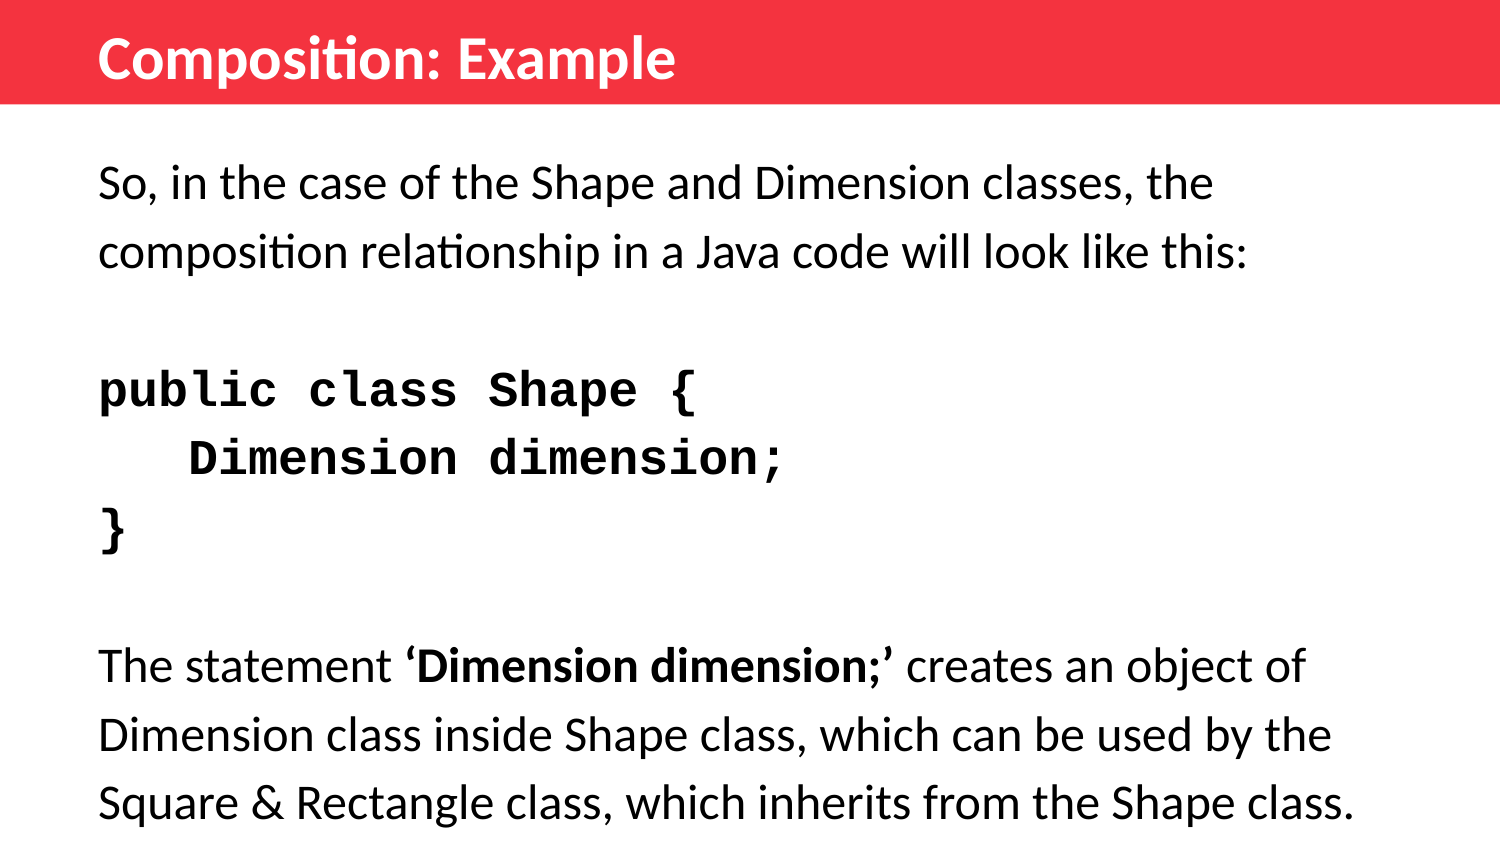

Composition: Example

So, in the case of the Shape and Dimension classes, the composition relationship in a Java code will look like this:

public class Shape {
   Dimension dimension;
}

The statement ‘Dimension dimension;’ creates an object of Dimension class inside Shape class, which can be used by the Square & Rectangle class, which inherits from the Shape class.